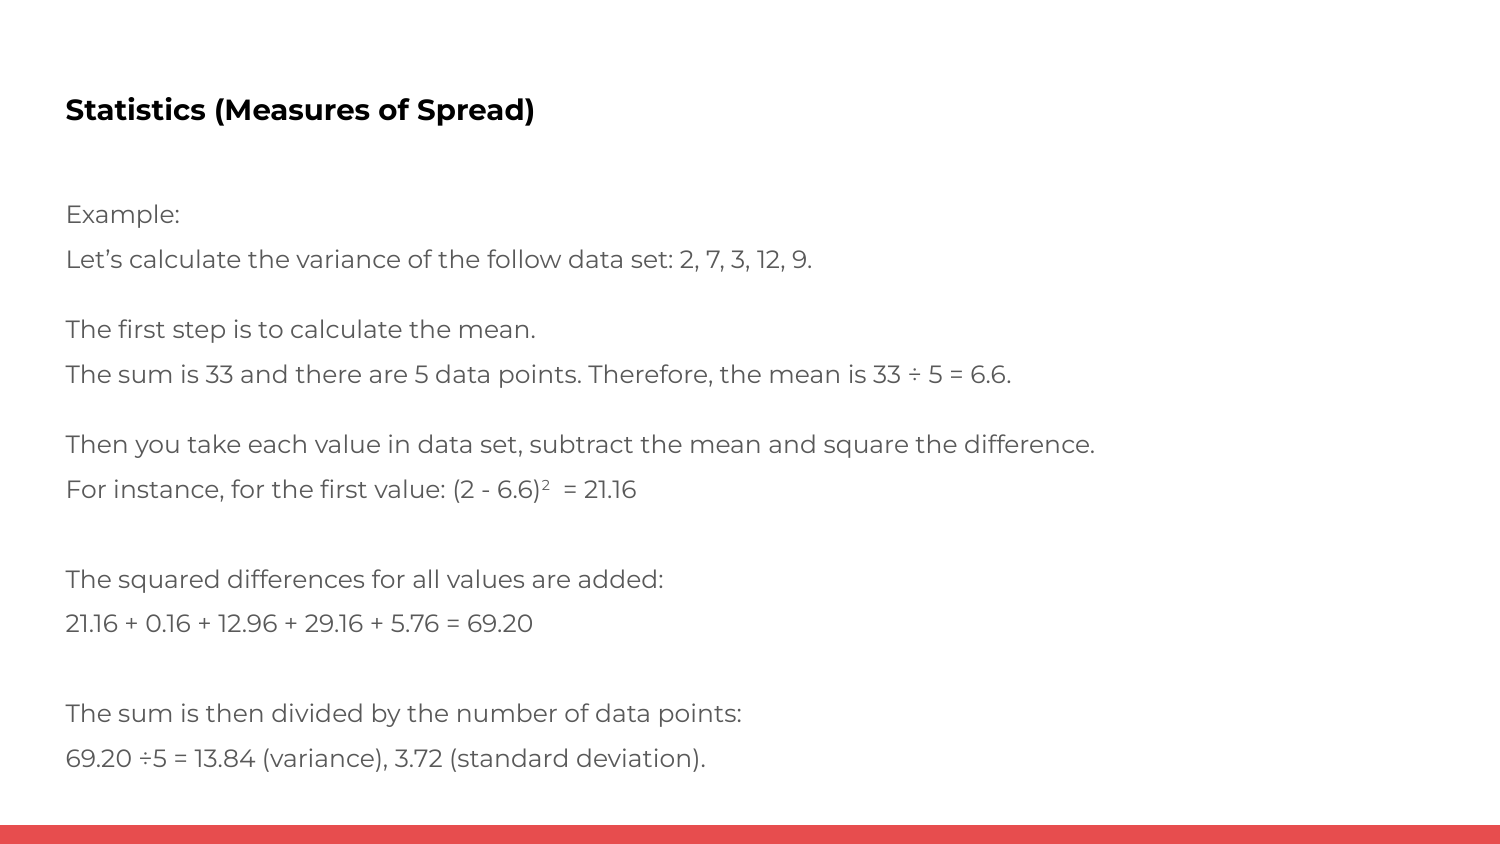

Statistics (Measures of Spread)
Example:
Let’s calculate the variance of the follow data set: 2, 7, 3, 12, 9.
The first step is to calculate the mean.
The sum is 33 and there are 5 data points. Therefore, the mean is 33 ÷ 5 = 6.6.
Then you take each value in data set, subtract the mean and square the difference.
For instance, for the first value: (2 - 6.6)2  = 21.16
The squared differences for all values are added:
21.16 + 0.16 + 12.96 + 29.16 + 5.76 = 69.20
The sum is then divided by the number of data points:
69.20 ÷5 = 13.84 (variance), 3.72 (standard deviation).